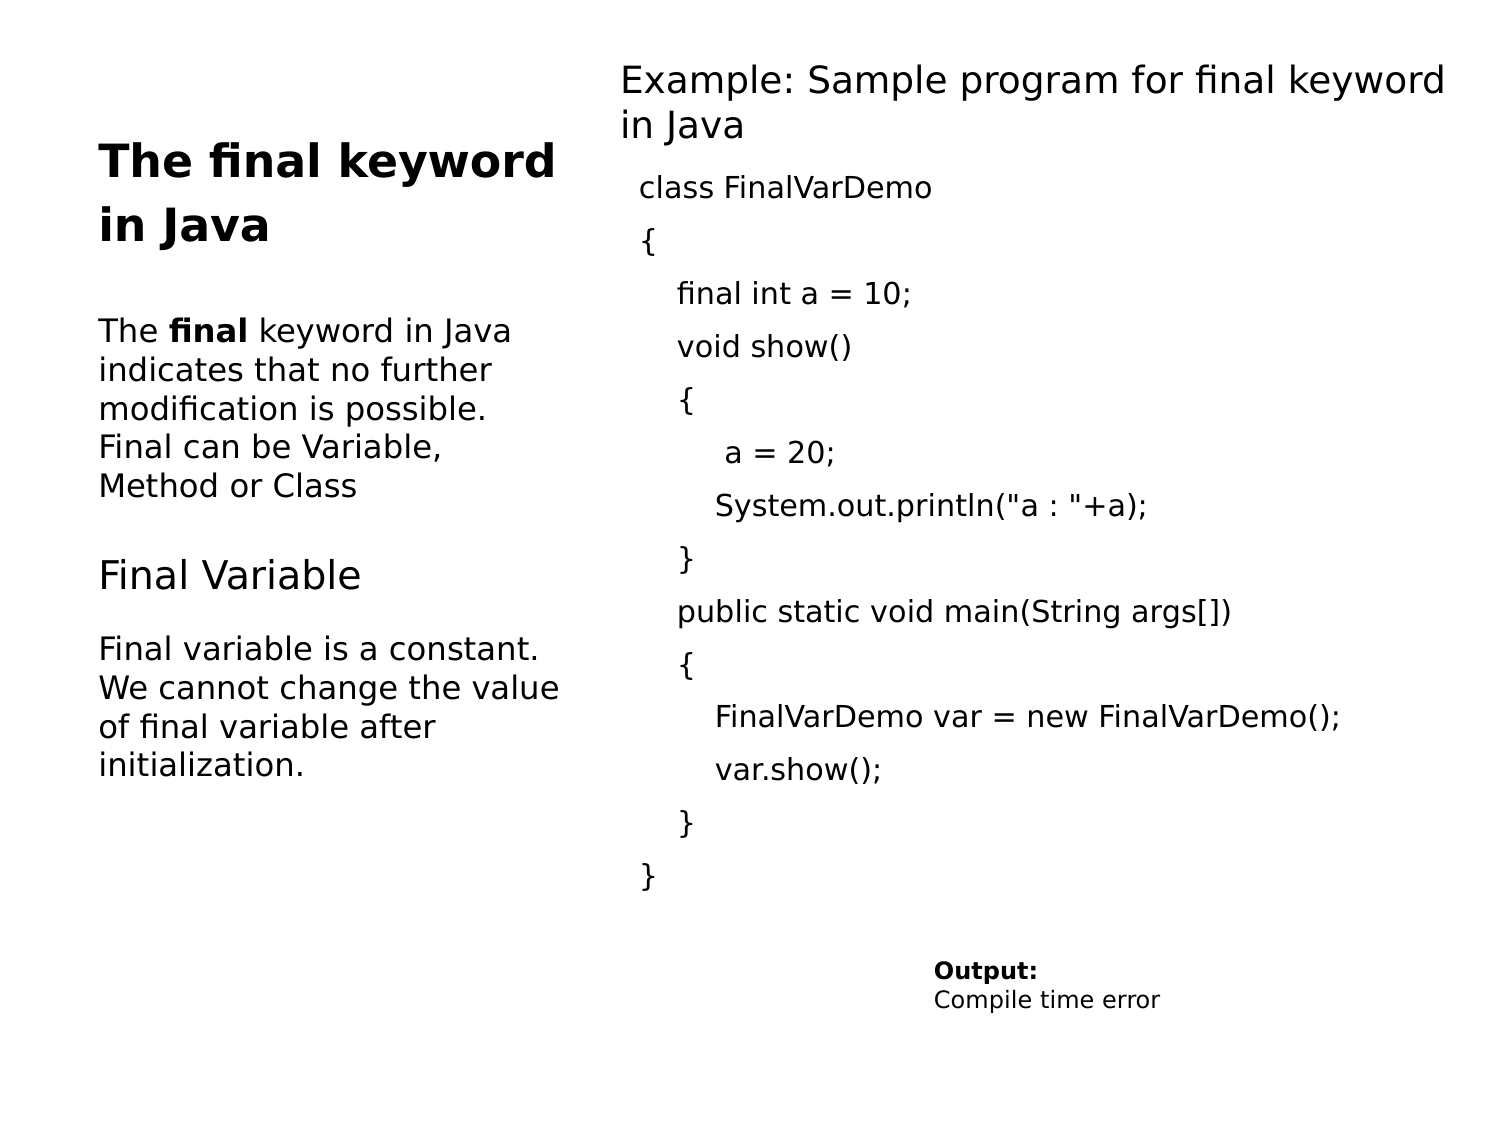

Example: Sample program for final keyword in Java
class FinalVarDemo
{
    final int a = 10;
    void show()
    {
         a = 20;
        System.out.println("a : "+a);
    }
    public static void main(String args[])
    {
        FinalVarDemo var = new FinalVarDemo();
        var.show();
    }
}
The final keyword in Java

The final keyword in Java indicates that no further modification is possible. Final can be Variable, Method or Class
Final Variable
Final variable is a constant. We cannot change the value of final variable after initialization.
Output:
Compile time error